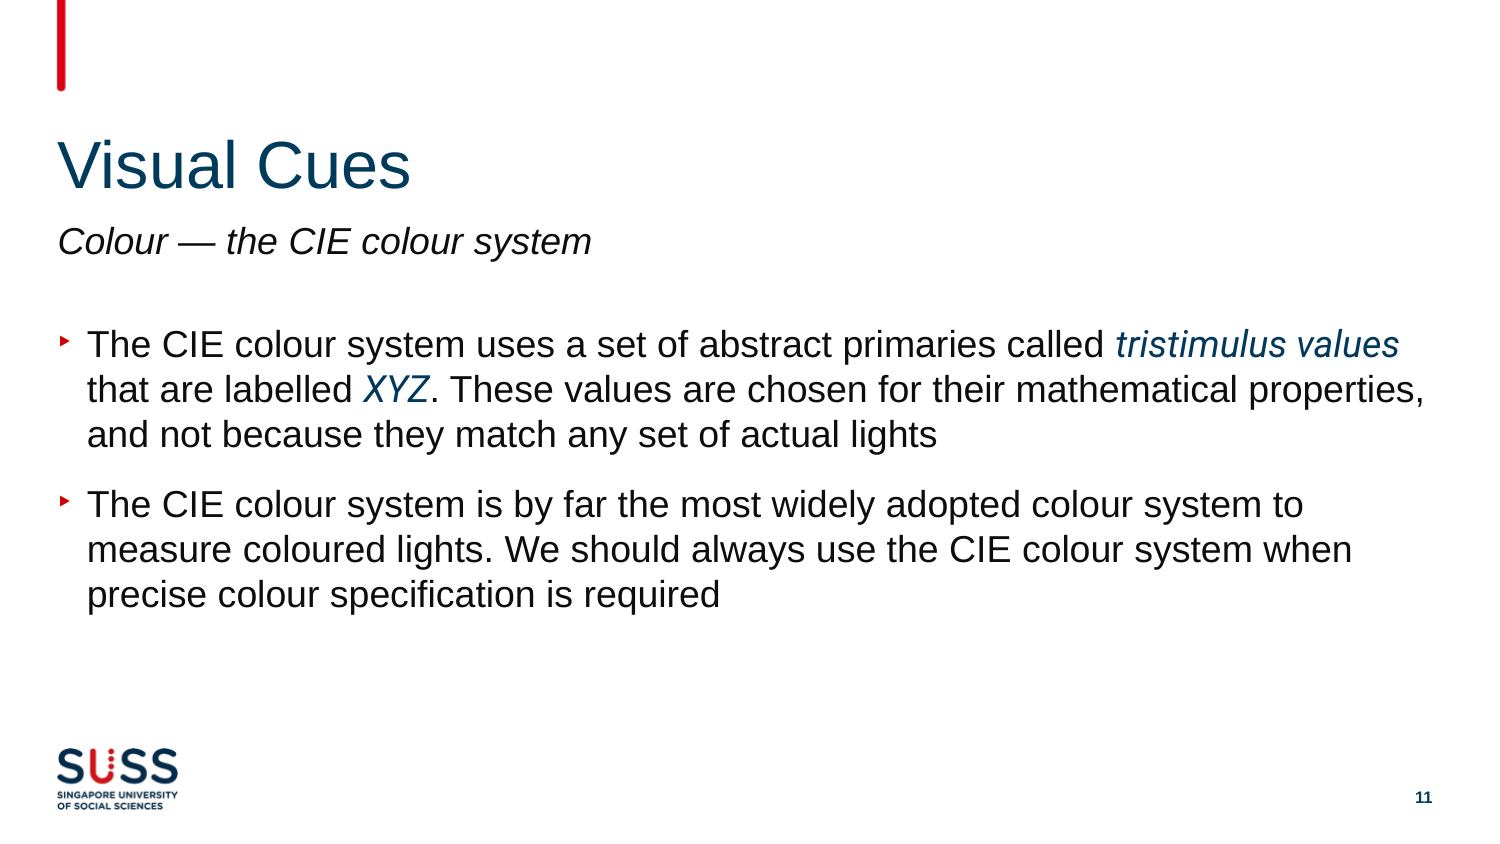

# Visual Cues
Colour — the CIE colour system
The CIE colour system uses a set of abstract primaries called tristimulus values that are labelled XYZ. These values are chosen for their mathematical properties, and not because they match any set of actual lights
The CIE colour system is by far the most widely adopted colour system to measure coloured lights. We should always use the CIE colour system when precise colour specification is required